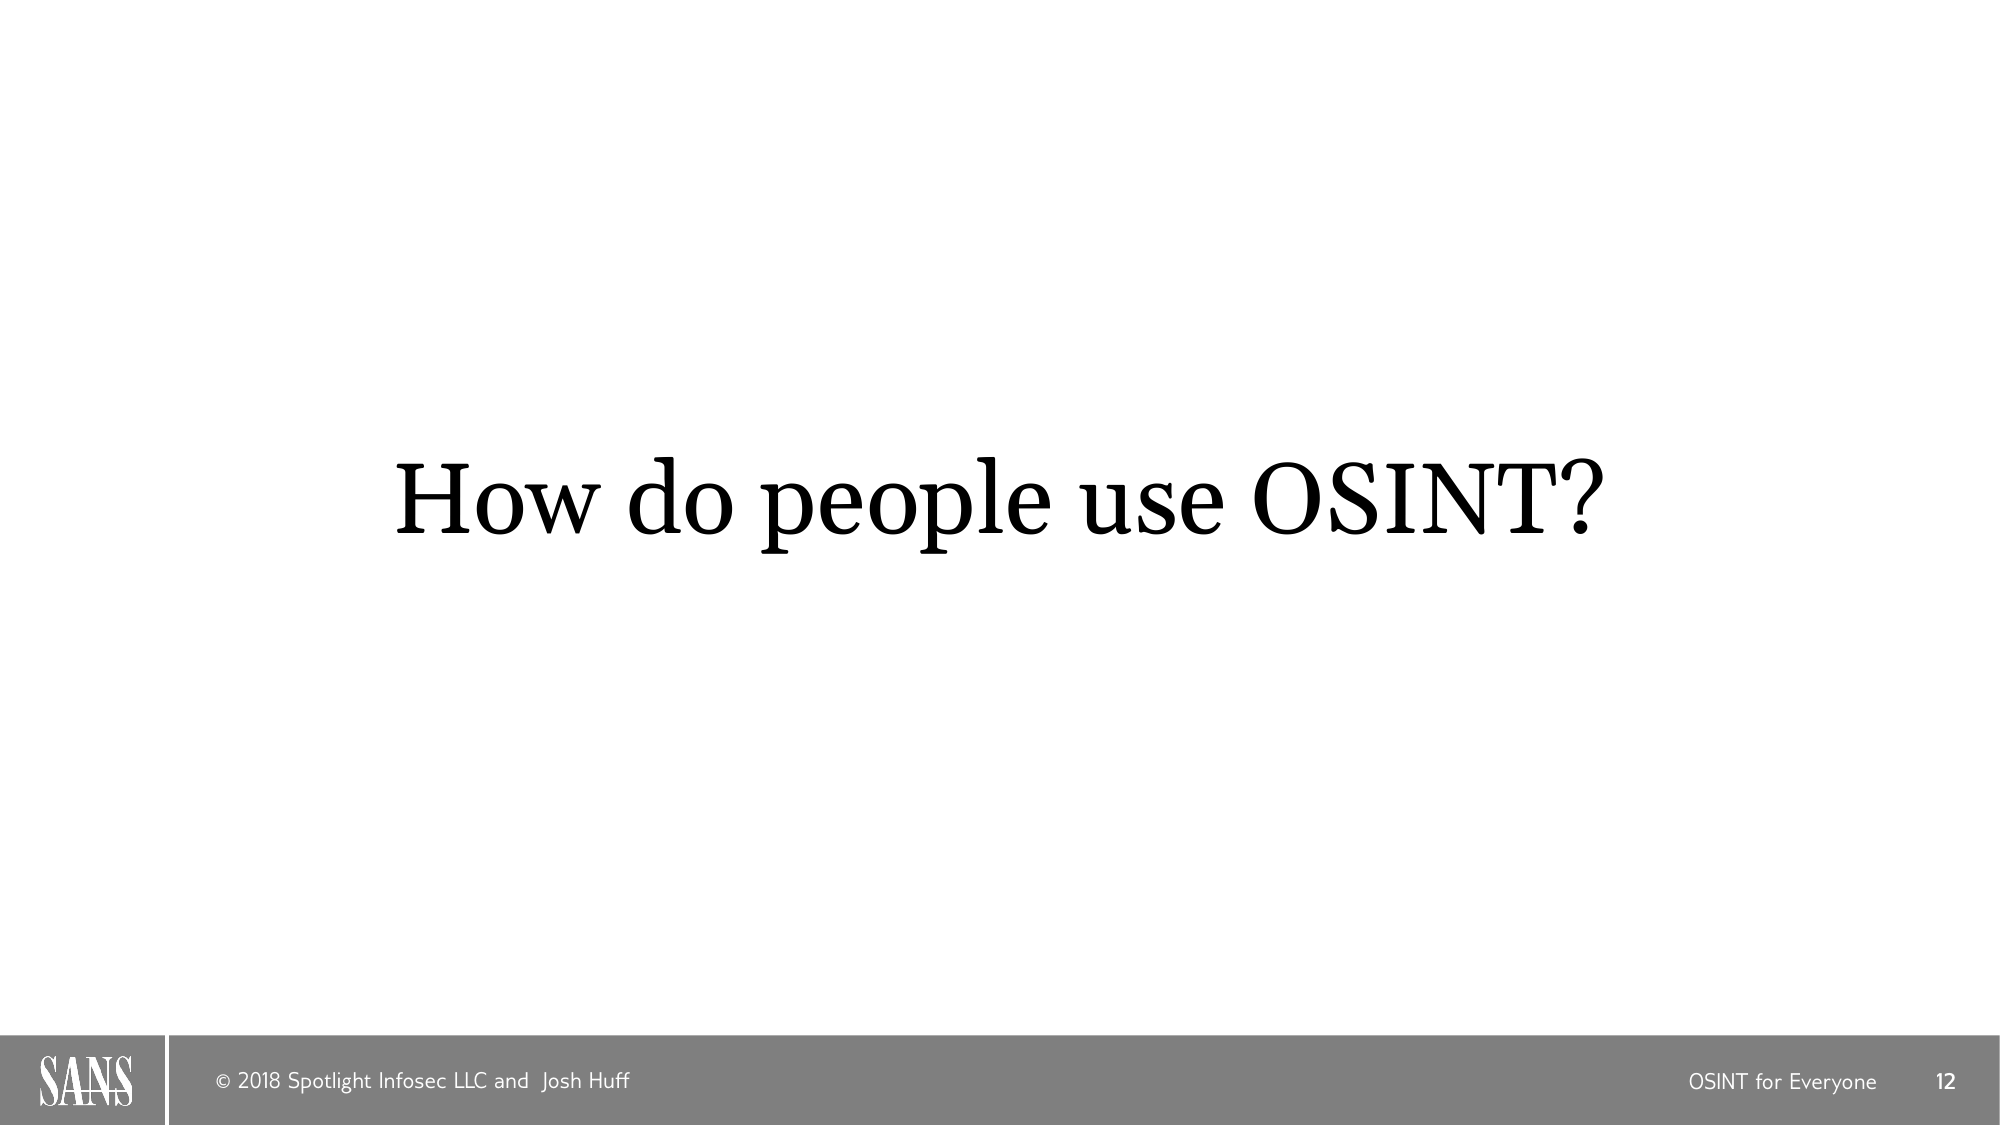

How do people use OSINT?
OSINT for Everyone
12